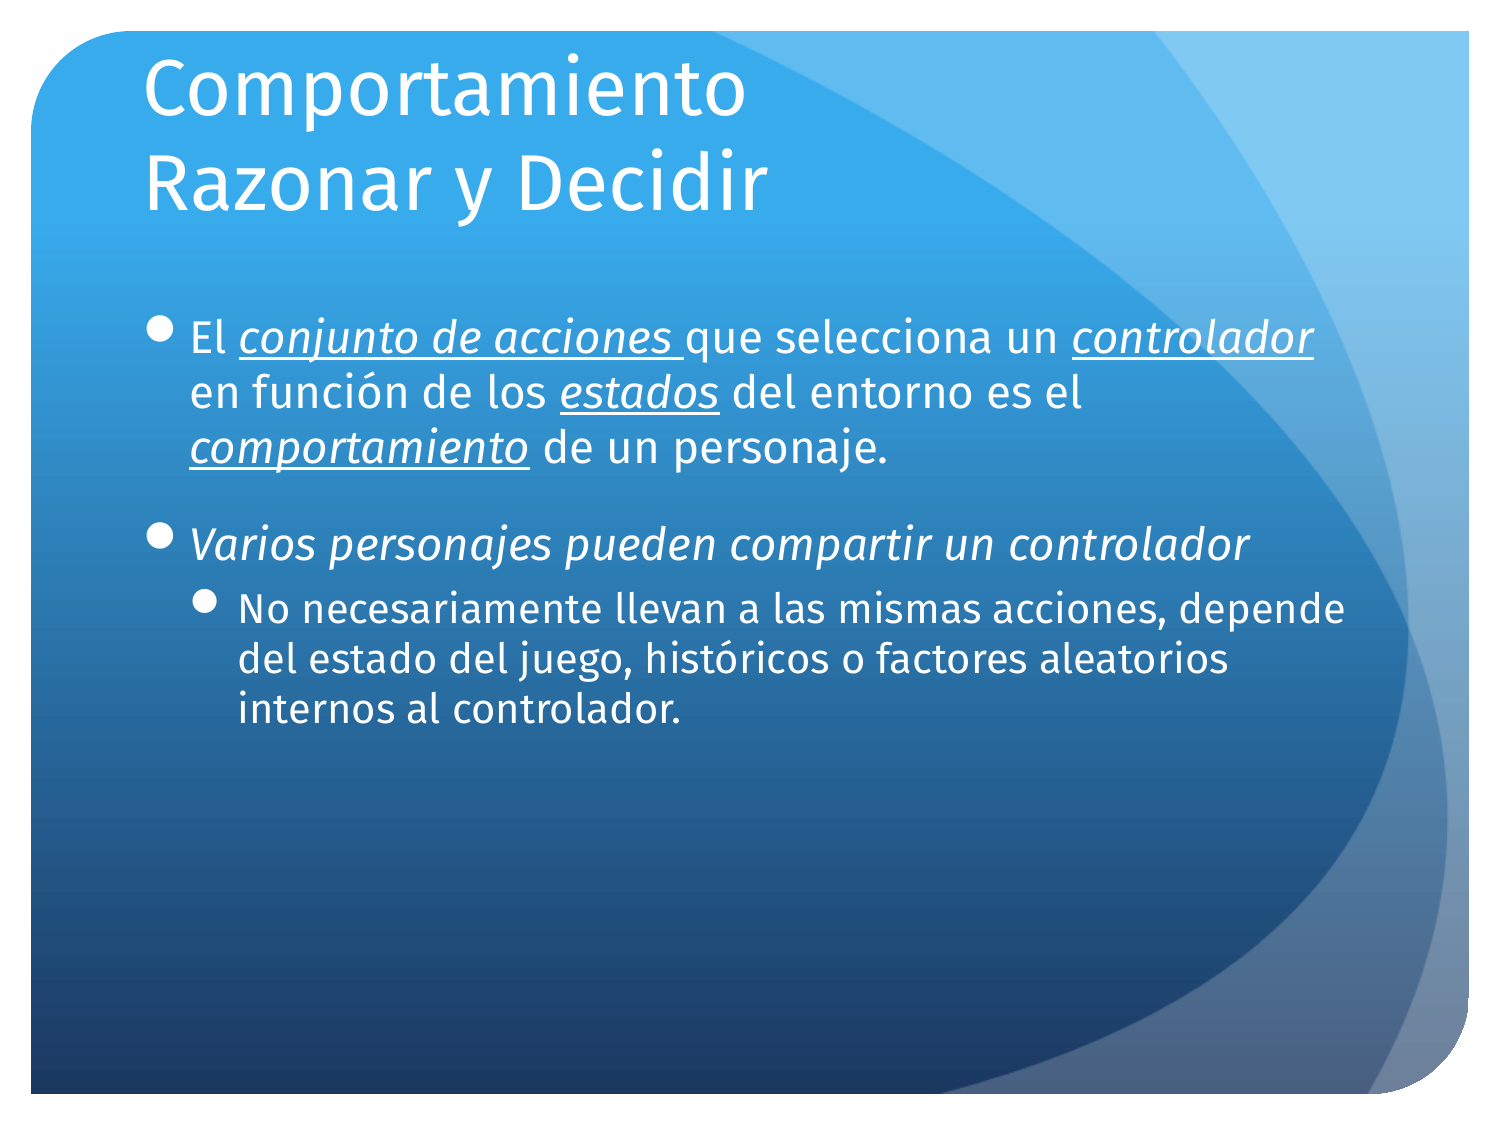

# Comportamiento Razonar y Decidir
El conjunto de acciones que selecciona un controlador en función de los estados del entorno es el comportamiento de un personaje.
Varios personajes pueden compartir un controlador
No necesariamente llevan a las mismas acciones, depende del estado del juego, históricos o factores aleatorios internos al controlador.